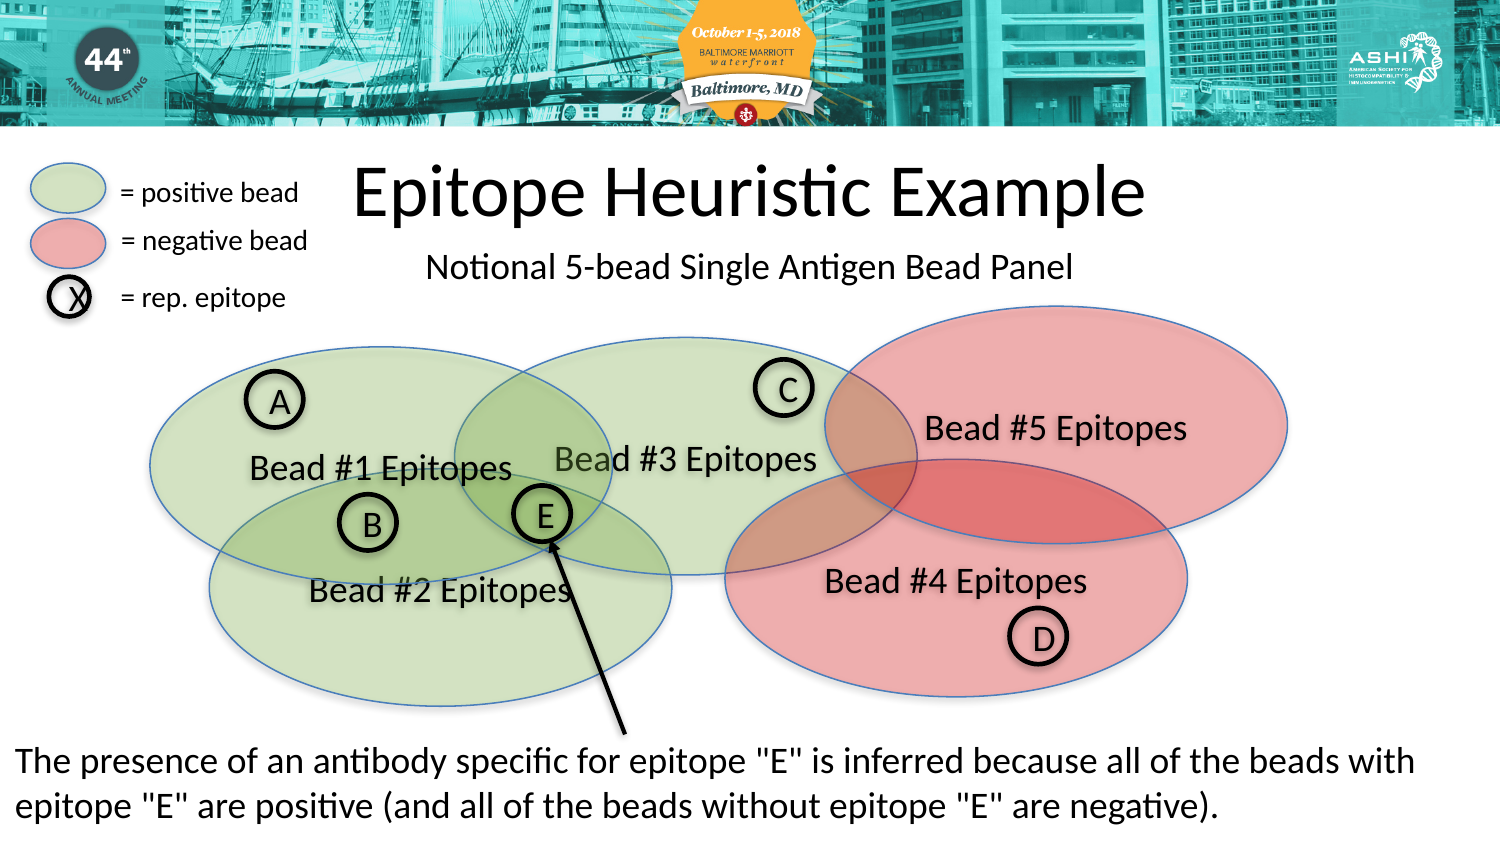

Epitope Heuristic Example

= positive bead
= negative bead

Notional 5-bead Single Antigen Bead Panel
= rep. epitope
X
Bead #5 Epitopes
Bead #3 Epitopes
Bead #1 Epitopes
C
A
Bead #4 Epitopes
Bead #2 Epitopes
E
B
D
The presence of an antibody specific for epitope "E" is inferred because all of the beads with epitope "E" are positive (and all of the beads without epitope "E" are negative).